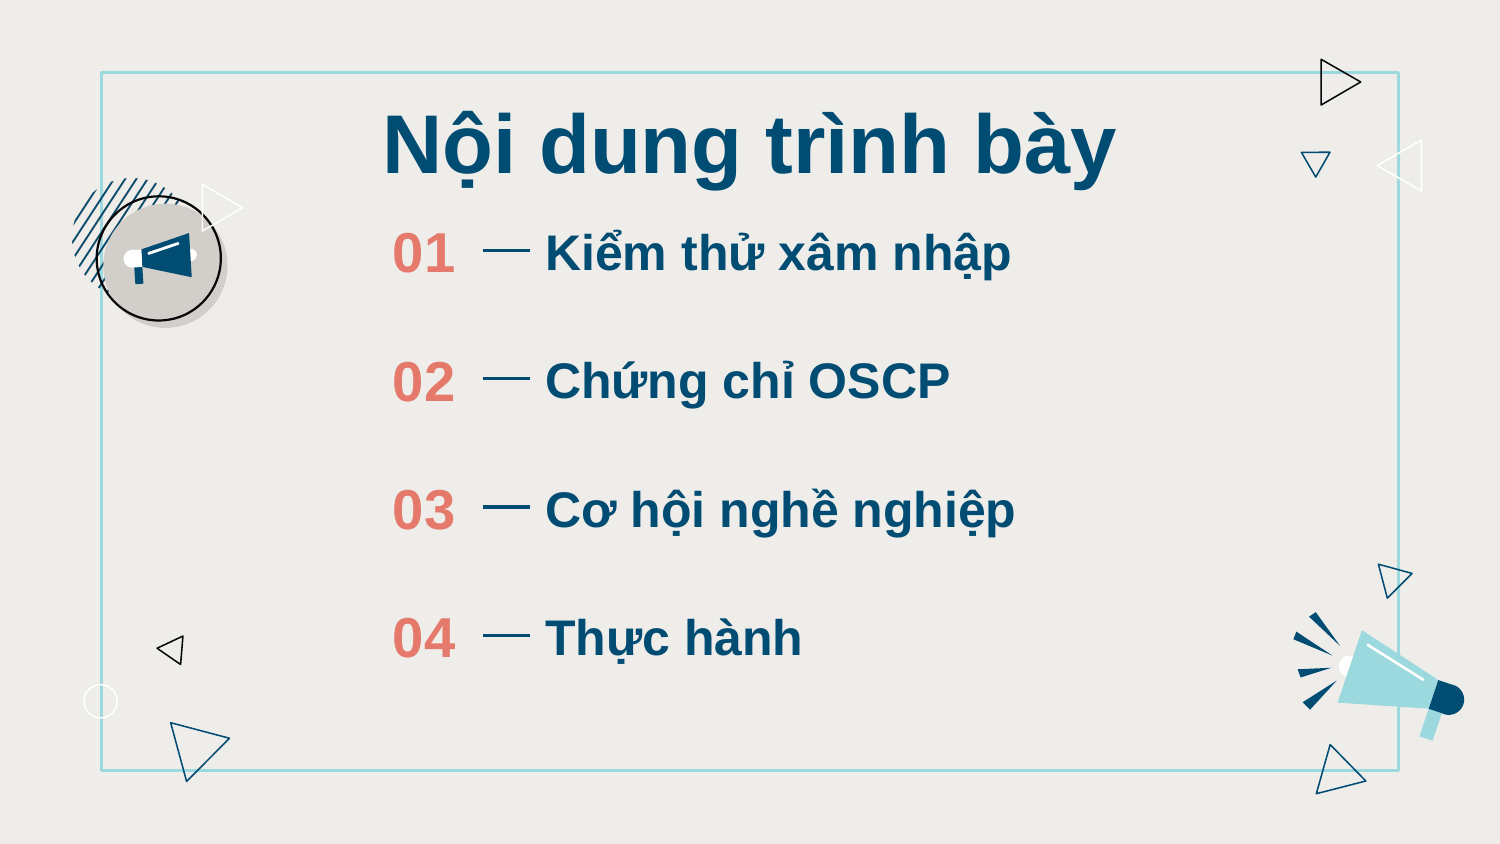

Nội dung trình bày
# 01
Kiểm thử xâm nhập

02
Chứng chỉ OSCP

03
Cơ hội nghề nghiệp

04
Thực hành